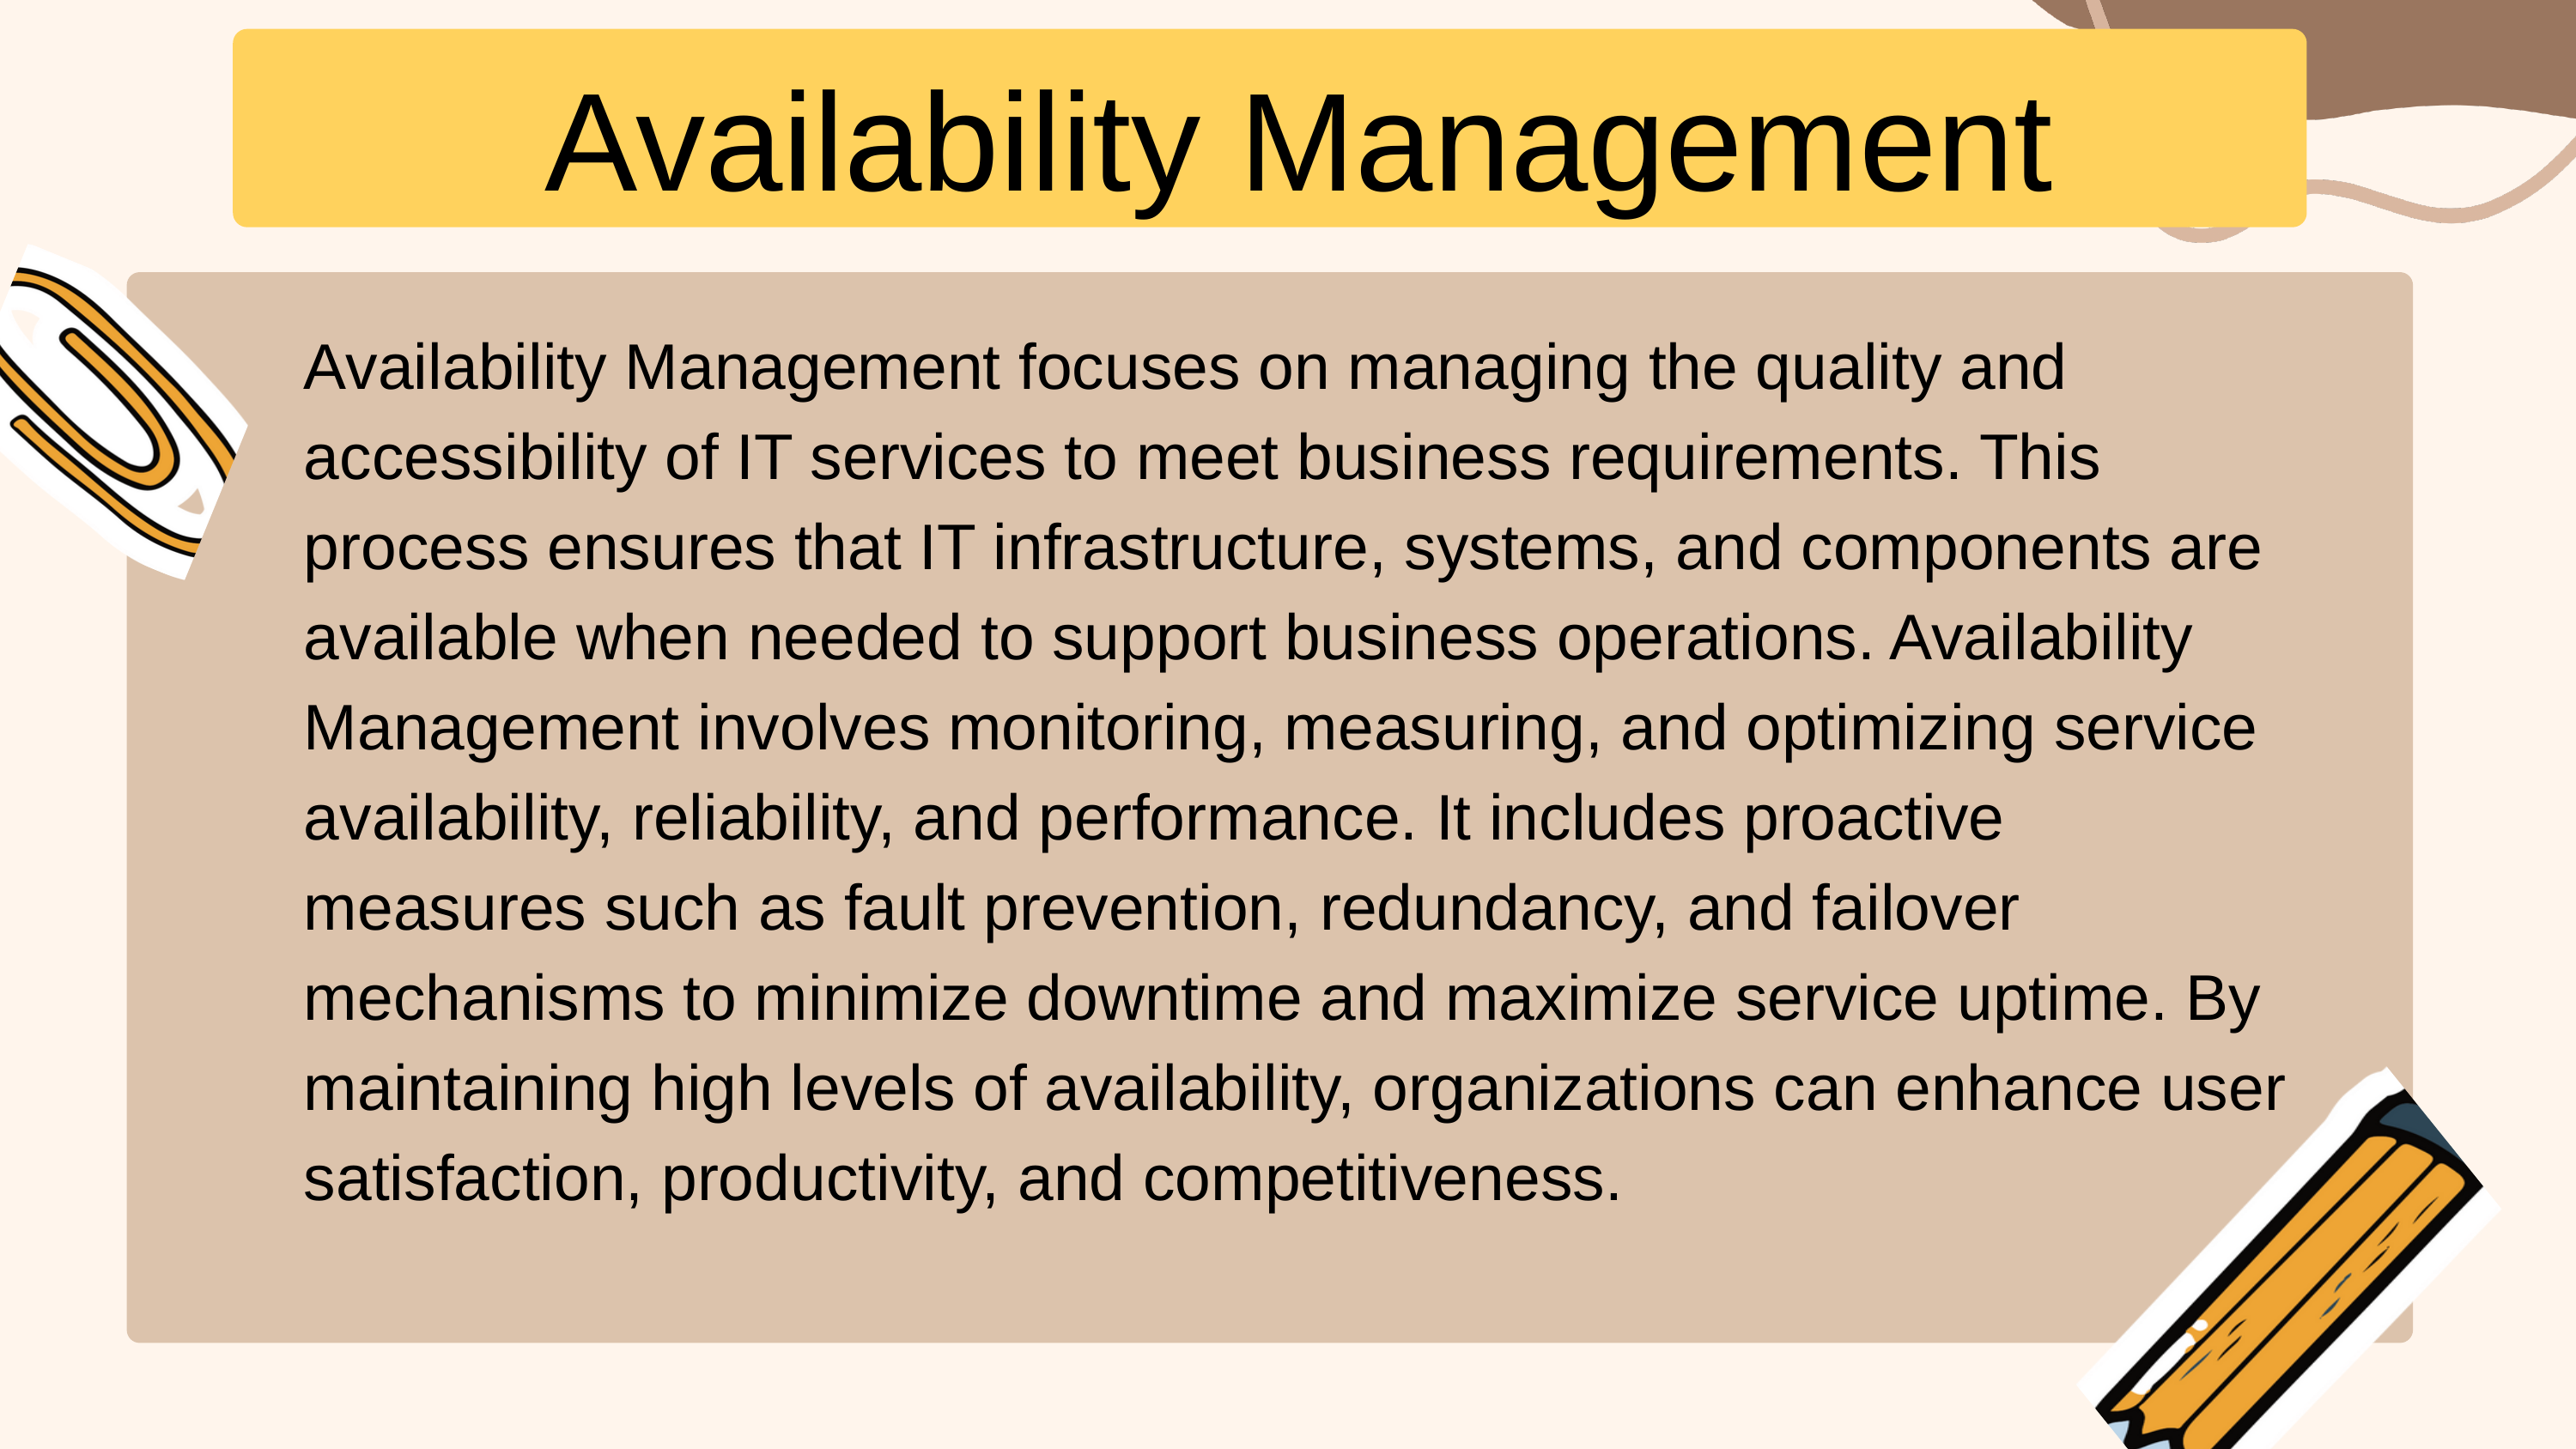

Availability Management

Availability Management focuses on managing the quality and accessibility of IT services to meet business requirements. This process ensures that IT infrastructure, systems, and components are available when needed to support business operations. Availability Management involves monitoring, measuring, and optimizing service availability, reliability, and performance. It includes proactive measures such as fault prevention, redundancy, and failover mechanisms to minimize downtime and maximize service uptime. By maintaining high levels of availability, organizations can enhance user satisfaction, productivity, and competitiveness.